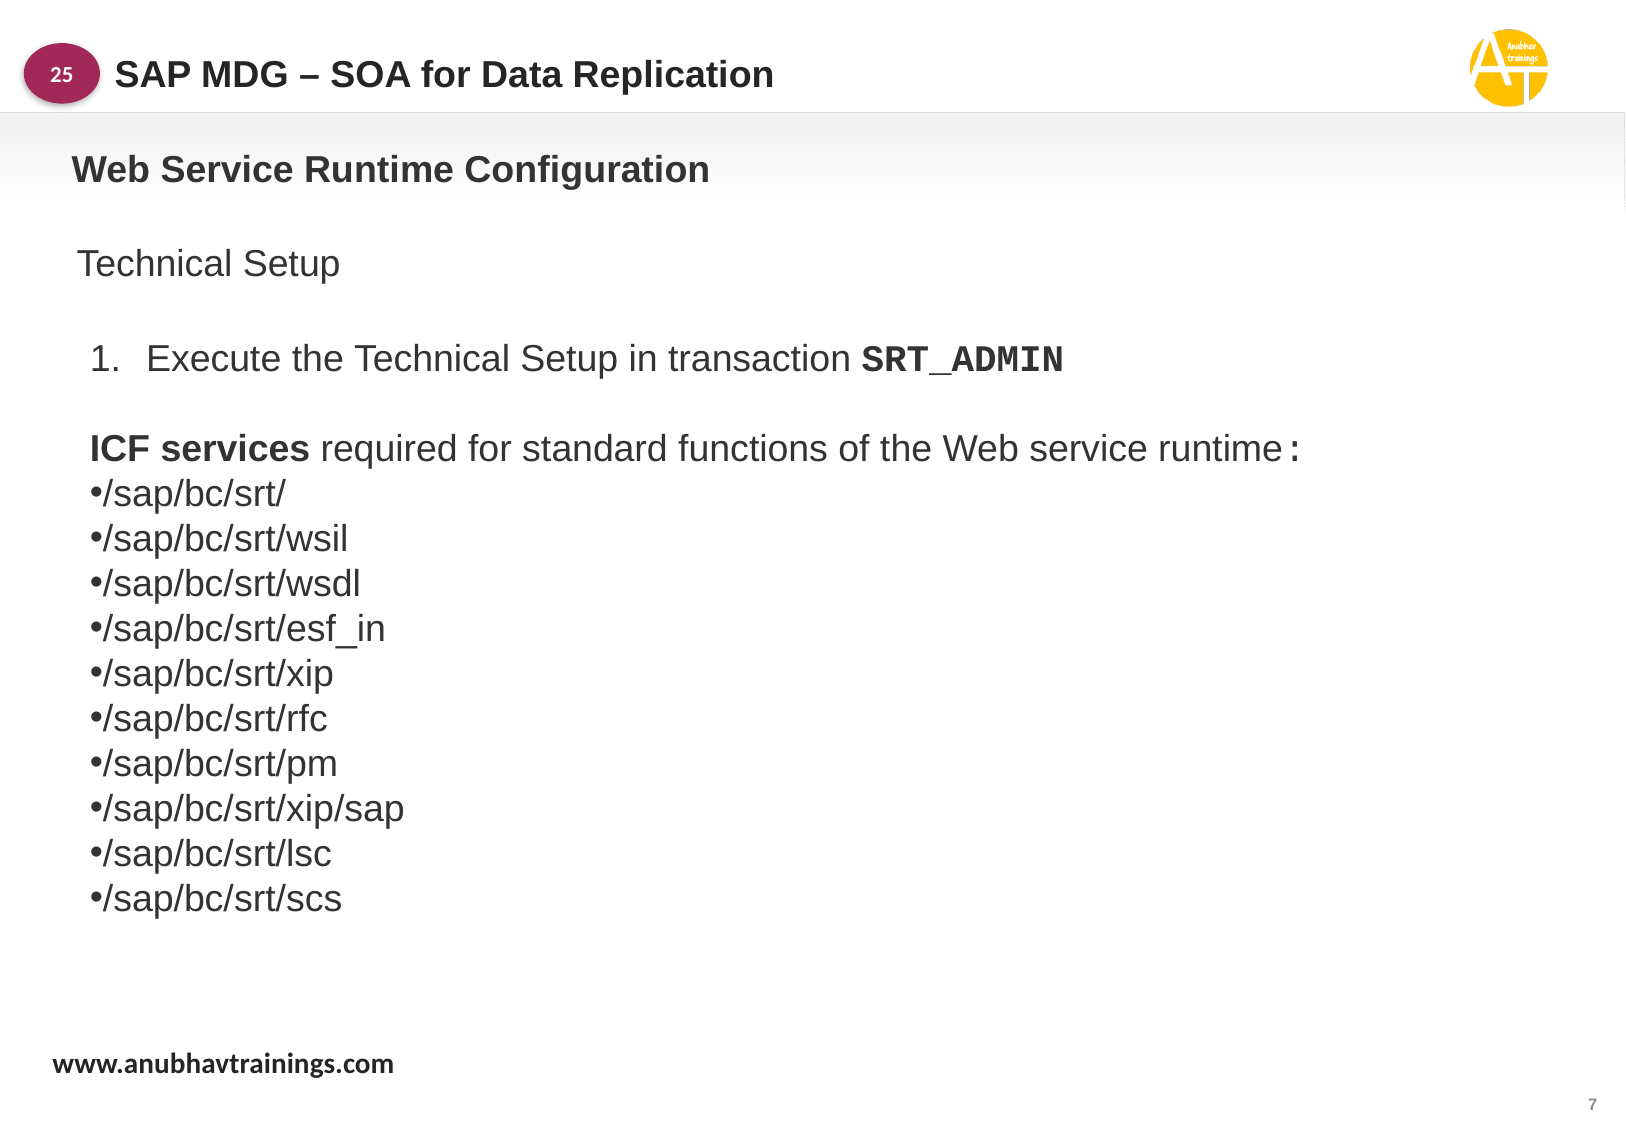

SAP MDG – SOA for Data Replication
25
Web Service Runtime Configuration
Technical Setup
Execute the Technical Setup in transaction SRT_ADMIN

ICF services required for standard functions of the Web service runtime:
/sap/bc/srt/
/sap/bc/srt/wsil
/sap/bc/srt/wsdl
/sap/bc/srt/esf_in
/sap/bc/srt/xip
/sap/bc/srt/rfc
/sap/bc/srt/pm
/sap/bc/srt/xip/sap
/sap/bc/srt/lsc
/sap/bc/srt/scs